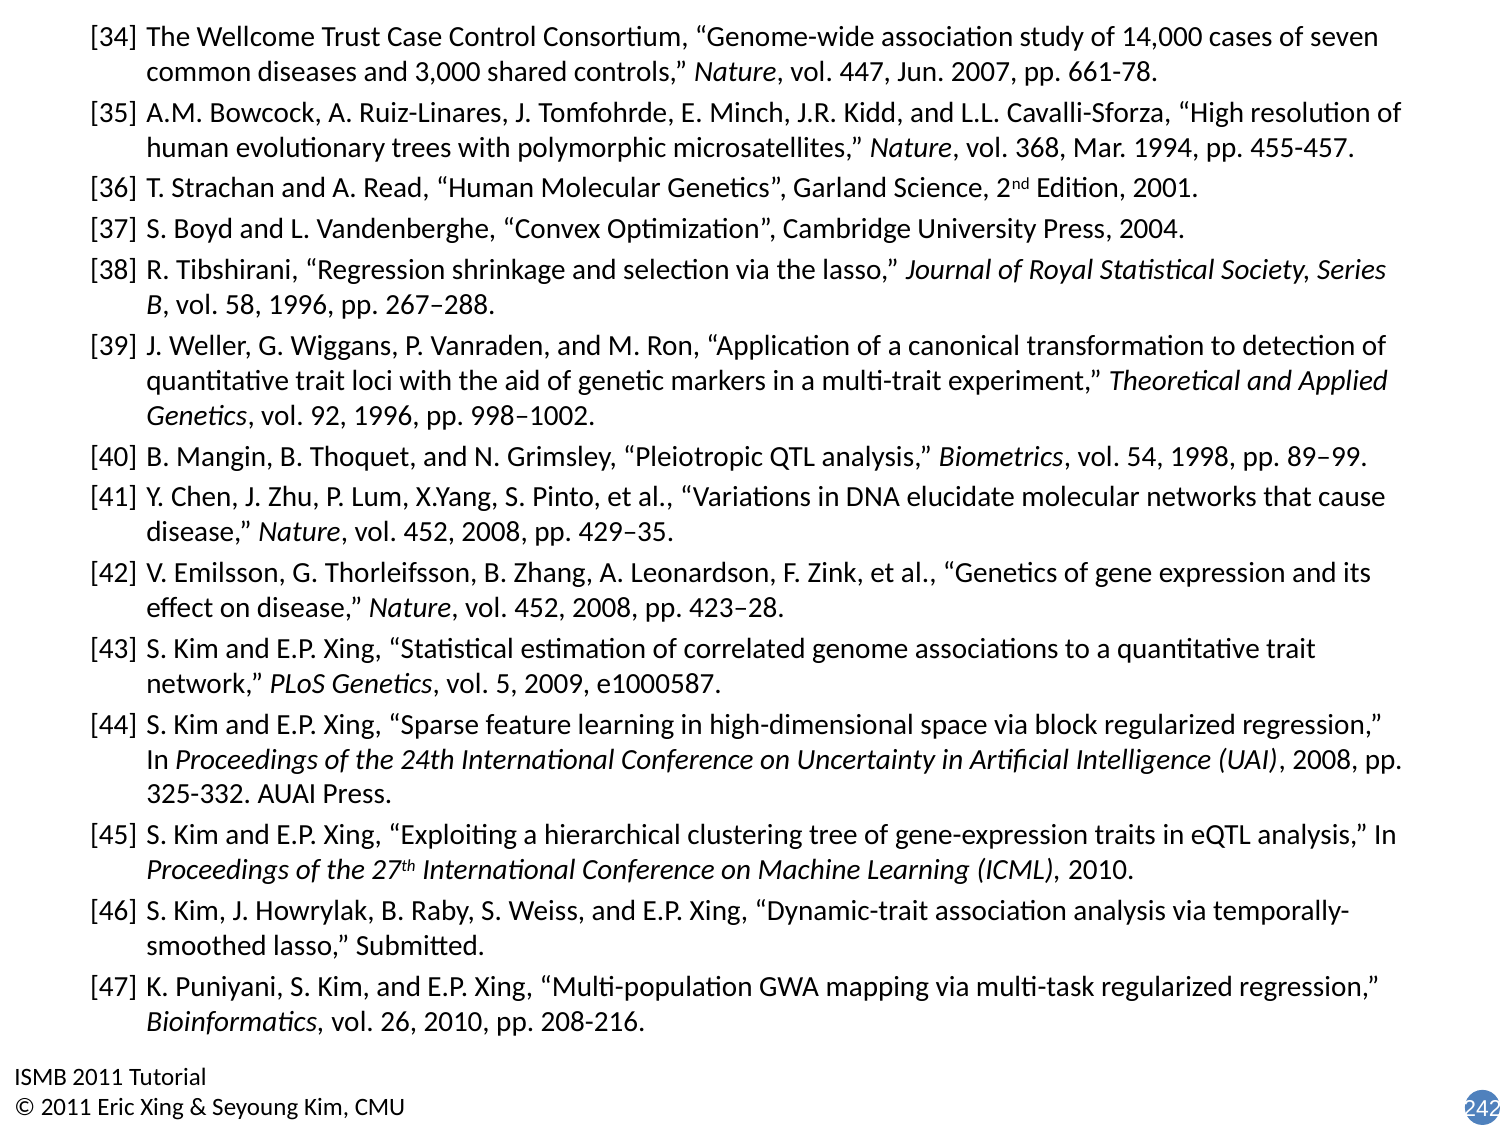

[34]	The Wellcome Trust Case Control Consortium, “Genome-wide association study of 14,000 cases of seven common diseases and 3,000 shared controls,” Nature, vol. 447, Jun. 2007, pp. 661-78.
[35]	A.M. Bowcock, A. Ruiz-Linares, J. Tomfohrde, E. Minch, J.R. Kidd, and L.L. Cavalli-Sforza, “High resolution of human evolutionary trees with polymorphic microsatellites,” Nature, vol. 368, Mar. 1994, pp. 455-457.
[36]	T. Strachan and A. Read, “Human Molecular Genetics”, Garland Science, 2nd Edition, 2001.
[37]	S. Boyd and L. Vandenberghe, “Convex Optimization”, Cambridge University Press, 2004.
[38] 	R. Tibshirani, “Regression shrinkage and selection via the lasso,” Journal of Royal Statistical Society, Series B, vol. 58, 1996, pp. 267–288.
[39] 	J. Weller, G. Wiggans, P. Vanraden, and M. Ron, “Application of a canonical transformation to detection of quantitative trait loci with the aid of genetic markers in a multi-trait experiment,” Theoretical and Applied Genetics, vol. 92, 1996, pp. 998–1002.
[40] 	B. Mangin, B. Thoquet, and N. Grimsley, “Pleiotropic QTL analysis,” Biometrics, vol. 54, 1998, pp. 89–99.
[41] 	Y. Chen, J. Zhu, P. Lum, X.Yang, S. Pinto, et al., “Variations in DNA elucidate molecular networks that cause disease,” Nature, vol. 452, 2008, pp. 429–35.
[42] 	V. Emilsson, G. Thorleifsson, B. Zhang, A. Leonardson, F. Zink, et al., “Genetics of gene expression and its effect on disease,” Nature, vol. 452, 2008, pp. 423–28.
[43] 	S. Kim and E.P. Xing, “Statistical estimation of correlated genome associations to a quantitative trait network,” PLoS Genetics, vol. 5, 2009, e1000587.
[44] 	S. Kim and E.P. Xing, “Sparse feature learning in high-dimensional space via block regularized regression,” In Proceedings of the 24th International Conference on Uncertainty in Artificial Intelligence (UAI), 2008, pp. 325-332. AUAI Press.
[45] 	S. Kim and E.P. Xing, “Exploiting a hierarchical clustering tree of gene-expression traits in eQTL analysis,” In Proceedings of the 27th International Conference on Machine Learning (ICML), 2010.
[46] 	S. Kim, J. Howrylak, B. Raby, S. Weiss, and E.P. Xing, “Dynamic-trait association analysis via temporally-smoothed lasso,” Submitted.
[47] 	K. Puniyani, S. Kim, and E.P. Xing, “Multi-population GWA mapping via multi-task regularized regression,” Bioinformatics, vol. 26, 2010, pp. 208-216.